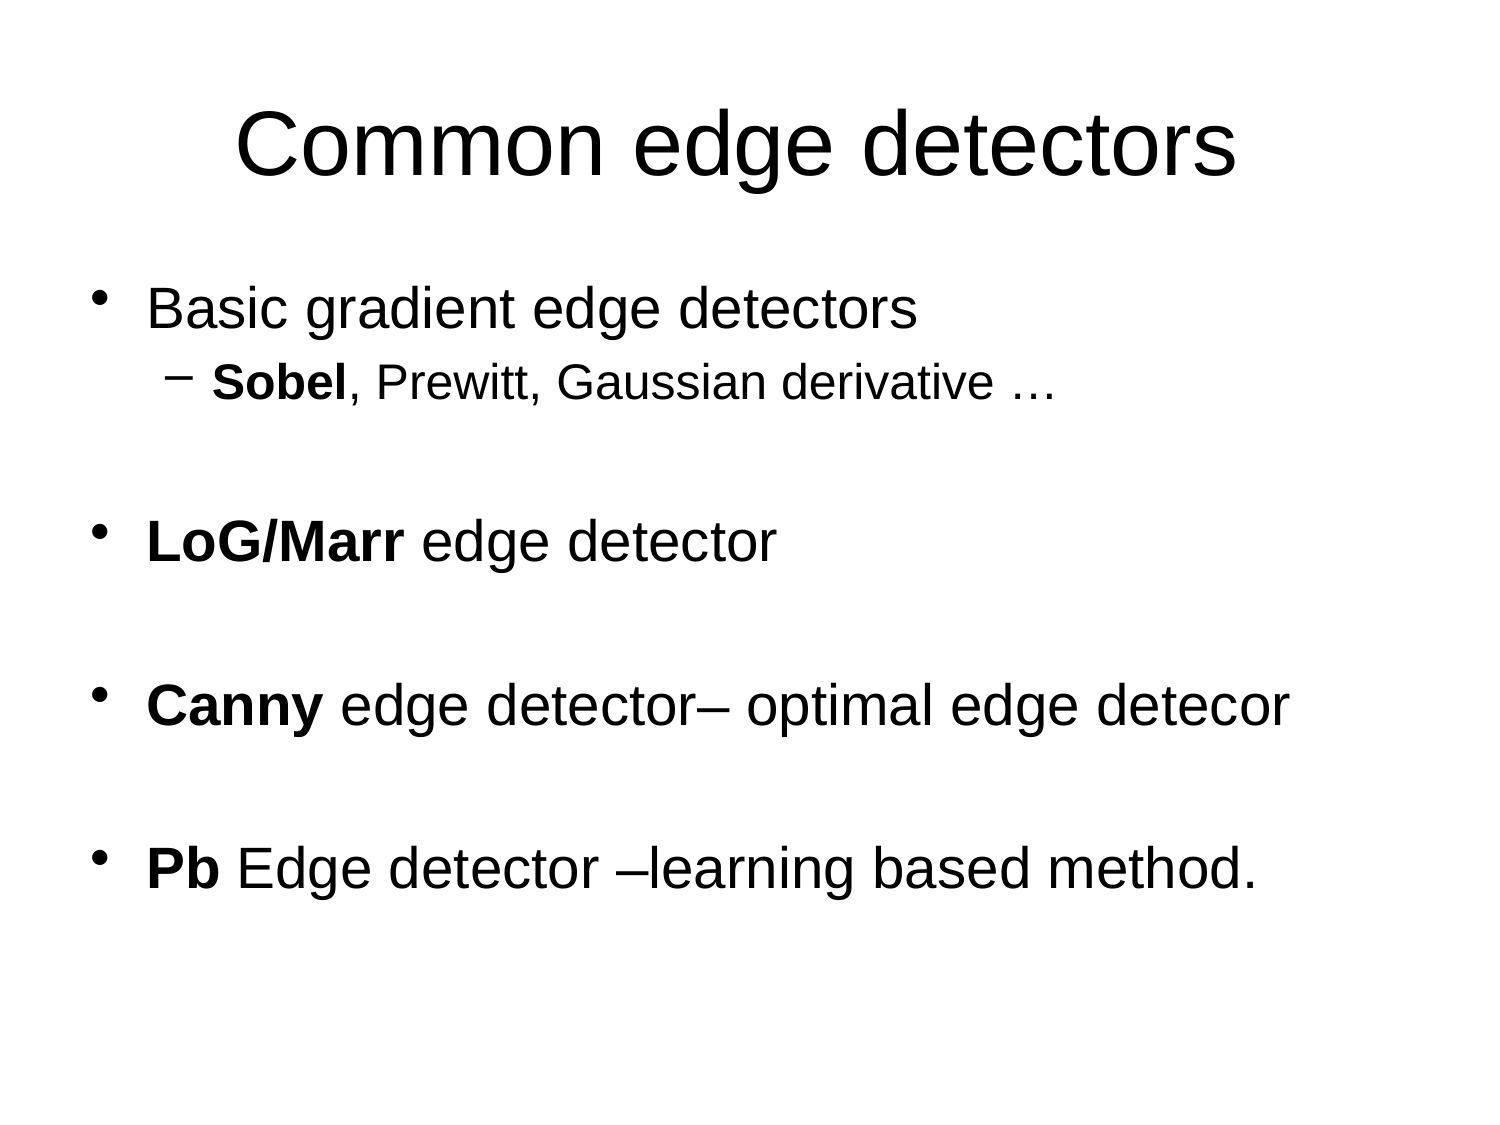

# Common edge detectors
Basic gradient edge detectors
Sobel, Prewitt, Gaussian derivative …

LoG/Marr edge detector

Canny edge detector– optimal edge detecor

Pb Edge detector –learning based method.
17